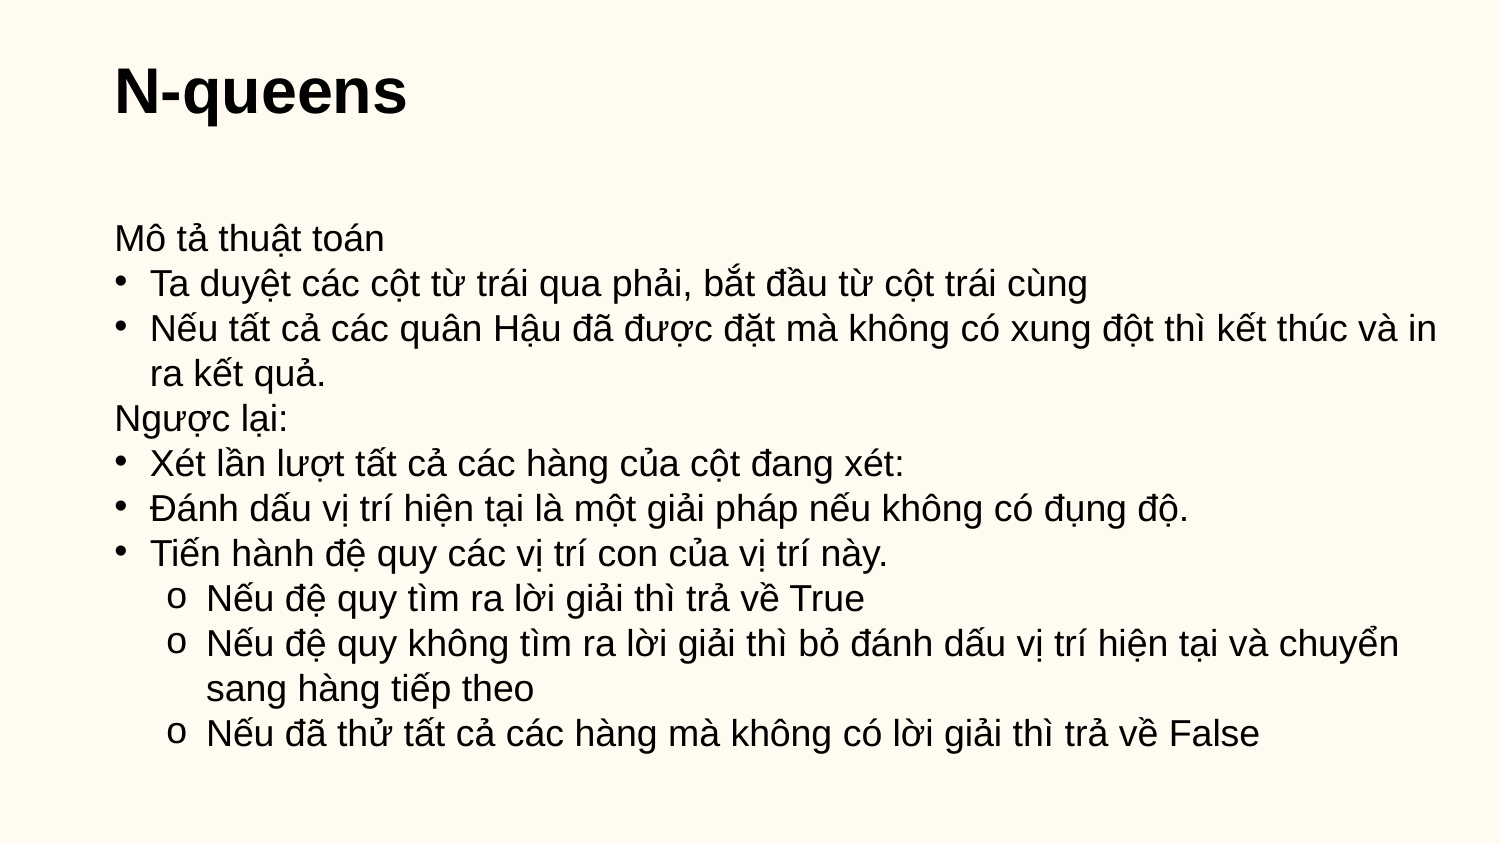

# N-queens

Mô tả thuật toán
Ta duyệt các cột từ trái qua phải, bắt đầu từ cột trái cùng
Nếu tất cả các quân Hậu đã được đặt mà không có xung đột thì kết thúc và in ra kết quả.
Ngược lại:
Xét lần lượt tất cả các hàng của cột đang xét:
Đánh dấu vị trí hiện tại là một giải pháp nếu không có đụng độ.
Tiến hành đệ quy các vị trí con của vị trí này.
Nếu đệ quy tìm ra lời giải thì trả về True
Nếu đệ quy không tìm ra lời giải thì bỏ đánh dấu vị trí hiện tại và chuyển sang hàng tiếp theo
Nếu đã thử tất cả các hàng mà không có lời giải thì trả về False